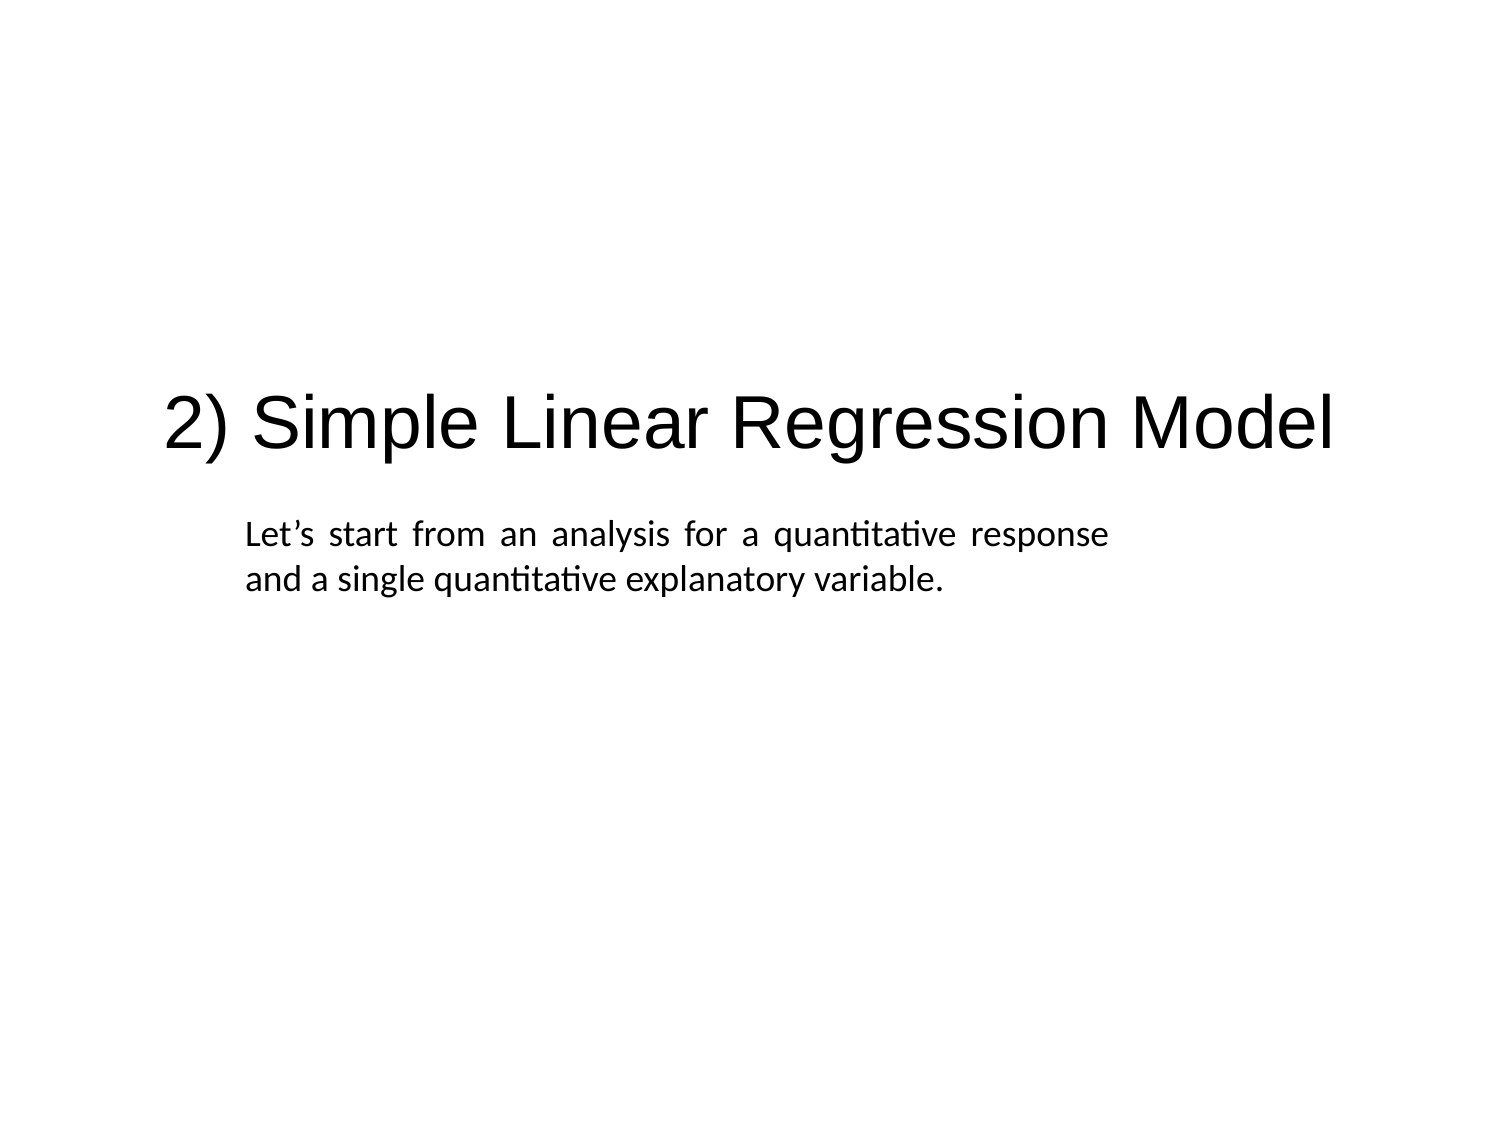

# 2) Simple Linear Regression Model
Let’s start from an analysis for a quantitative response and a single quantitative explanatory variable.